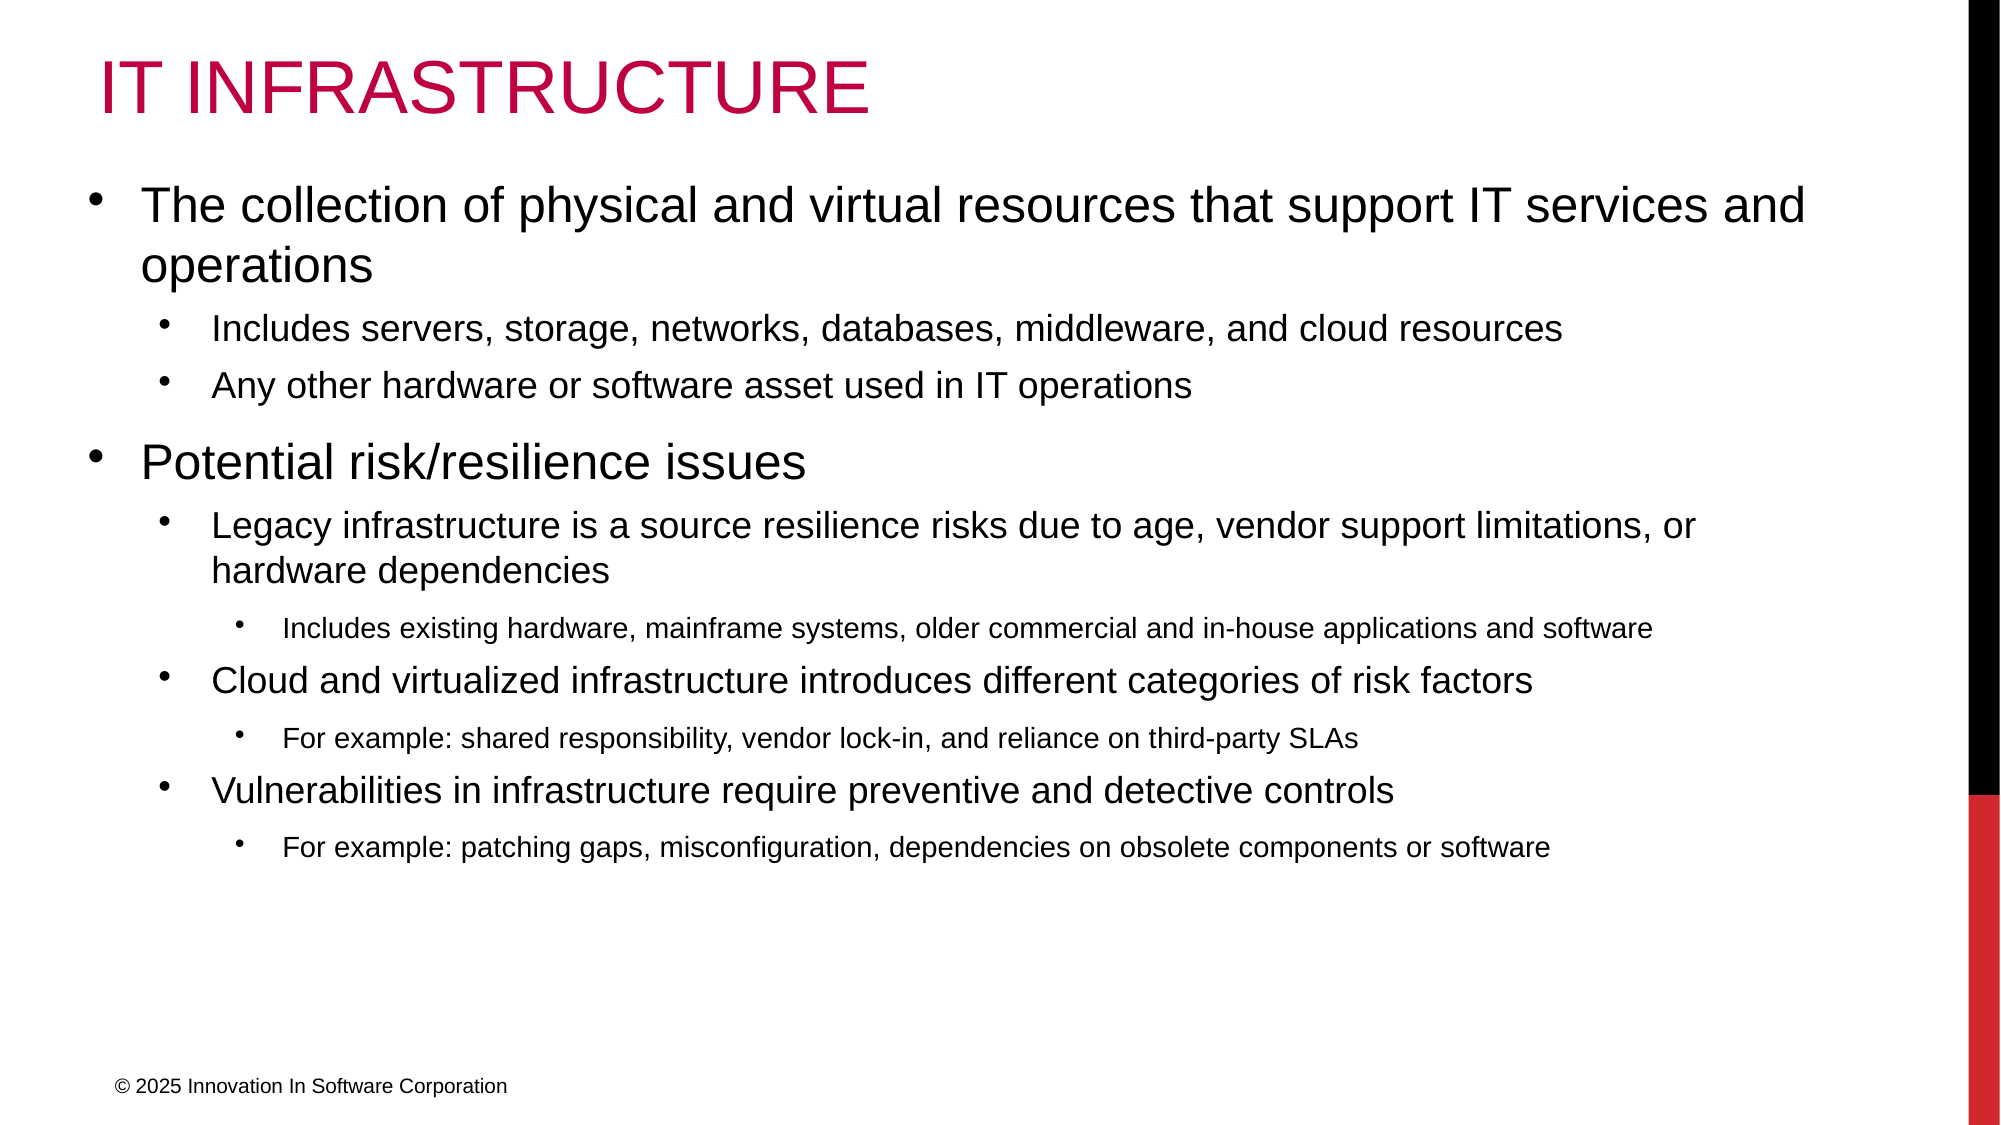

# IT Infrastructure
The collection of physical and virtual resources that support IT services and operations
Includes servers, storage, networks, databases, middleware, and cloud resources
Any other hardware or software asset used in IT operations
Potential risk/resilience issues
Legacy infrastructure is a source resilience risks due to age, vendor support limitations, or hardware dependencies
Includes existing hardware, mainframe systems, older commercial and in-house applications and software
Cloud and virtualized infrastructure introduces different categories of risk factors
For example: shared responsibility, vendor lock-in, and reliance on third-party SLAs
Vulnerabilities in infrastructure require preventive and detective controls
For example: patching gaps, misconfiguration, dependencies on obsolete components or software

© 2025 Innovation In Software Corporation